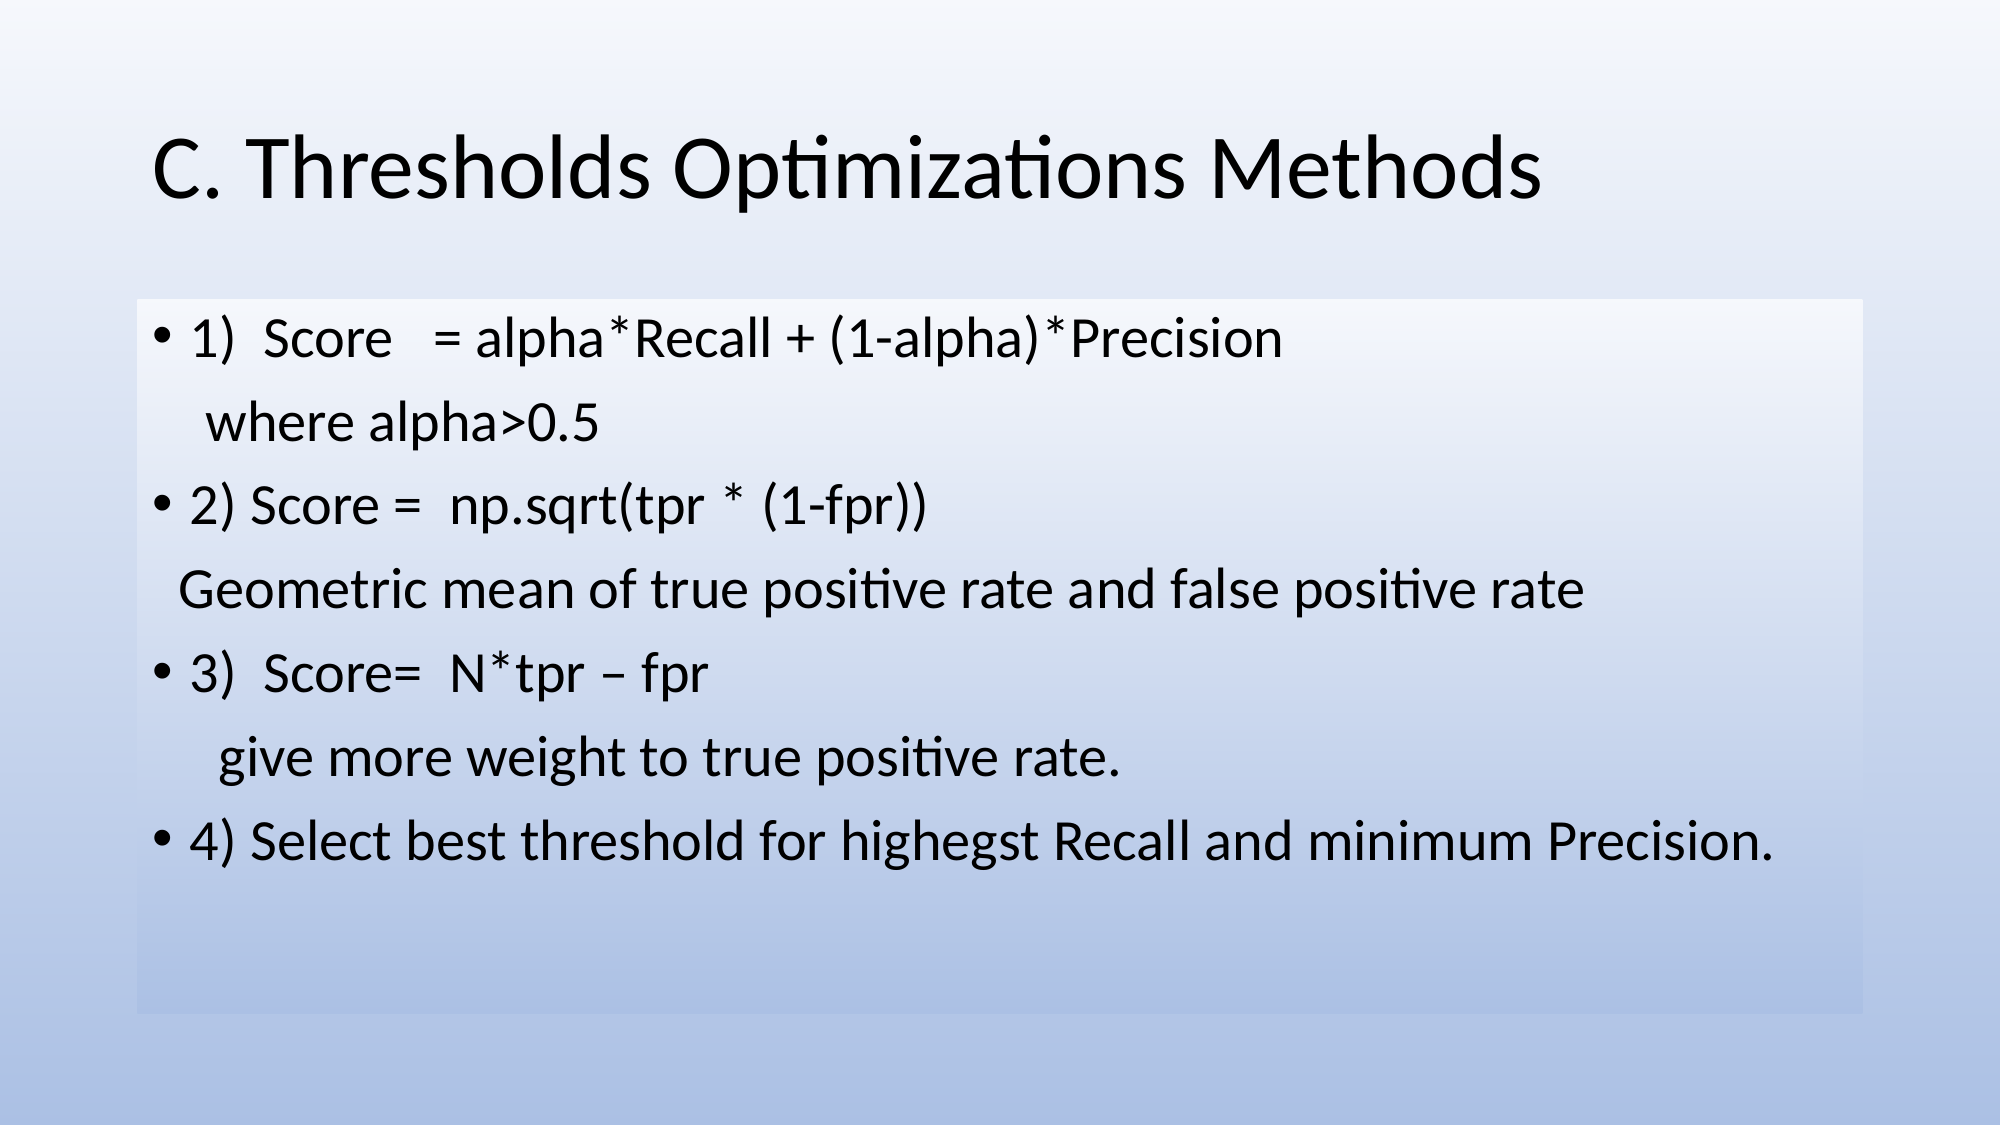

# C. Thresholds Optimizations Methods
1)  Score   = alpha*Recall + (1-alpha)*Precision
    where alpha>0.5
2) Score =  np.sqrt(tpr * (1-fpr))
  Geometric mean of true positive rate and false positive rate
3)  Score=  N*tpr – fpr
     give more weight to true positive rate.
4) Select best threshold for highegst Recall and minimum Precision.